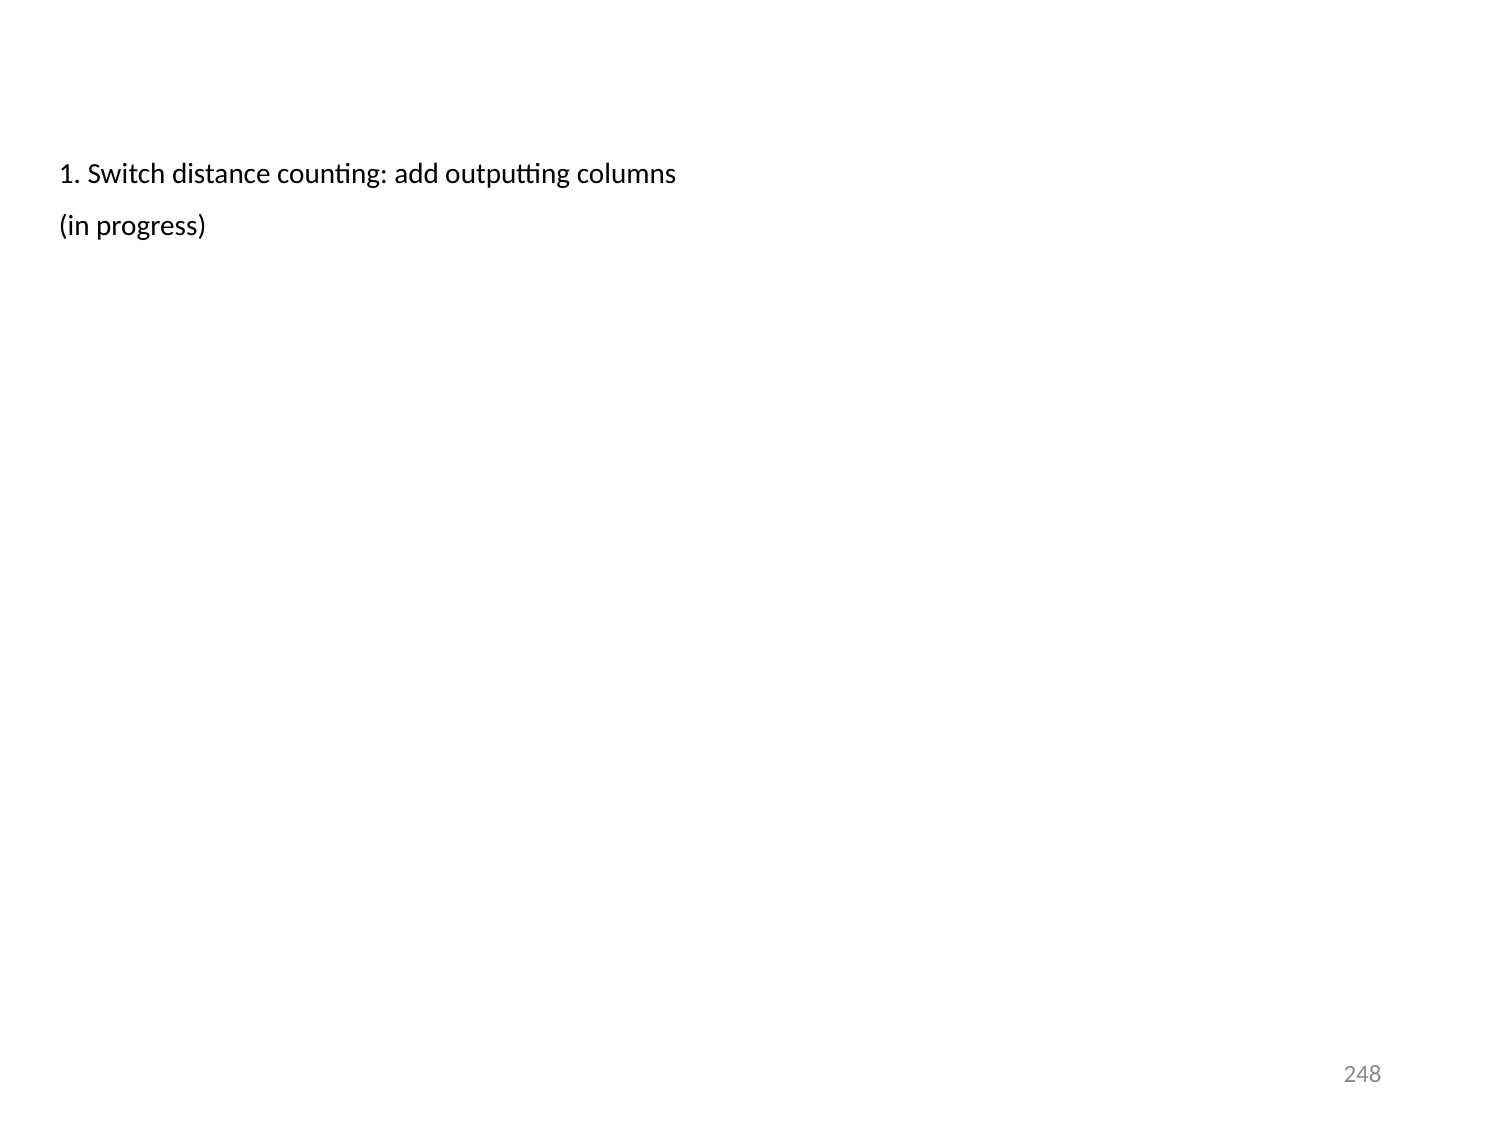

1. Switch distance counting: add outputting columns
(in progress)

248